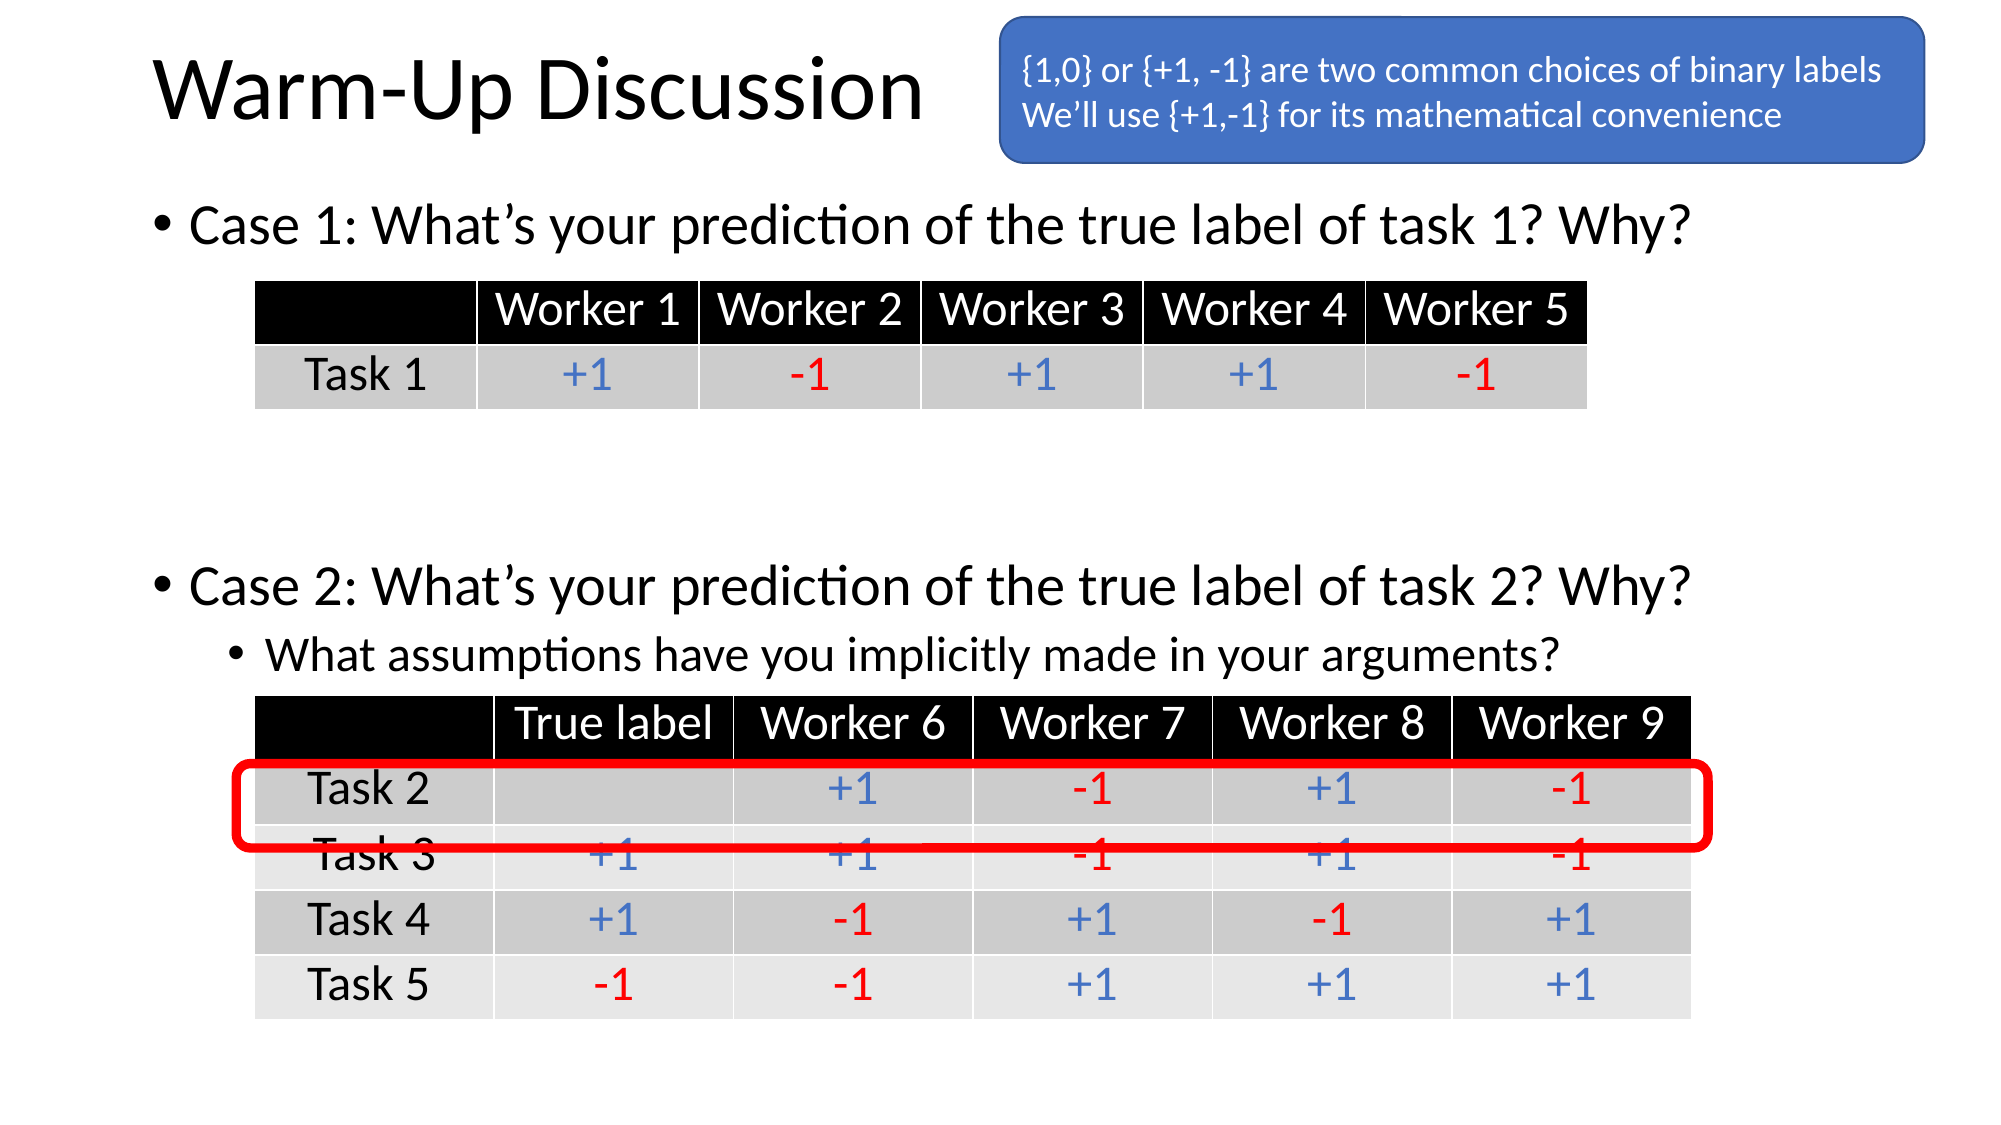

{1,0} or {+1, -1} are two common choices of binary labels
We’ll use {+1,-1} for its mathematical convenience
# Warm-Up Discussion
Case 1: What’s your prediction of the true label of task 1? Why?

Case 2: What’s your prediction of the true label of task 2? Why?
What assumptions have you implicitly made in your arguments?
|  | Worker 1 | Worker 2 | Worker 3 | Worker 4 | Worker 5 |
| --- | --- | --- | --- | --- | --- |
| Task 1 | +1 | -1 | +1 | +1 | -1 |
|  | True label | Worker 6 | Worker 7 | Worker 8 | Worker 9 |
| --- | --- | --- | --- | --- | --- |
| Task 2 |  | +1 | -1 | +1 | -1 |
| Task 3 | +1 | +1 | -1 | +1 | -1 |
| Task 4 | +1 | -1 | +1 | -1 | +1 |
| Task 5 | -1 | -1 | +1 | +1 | +1 |